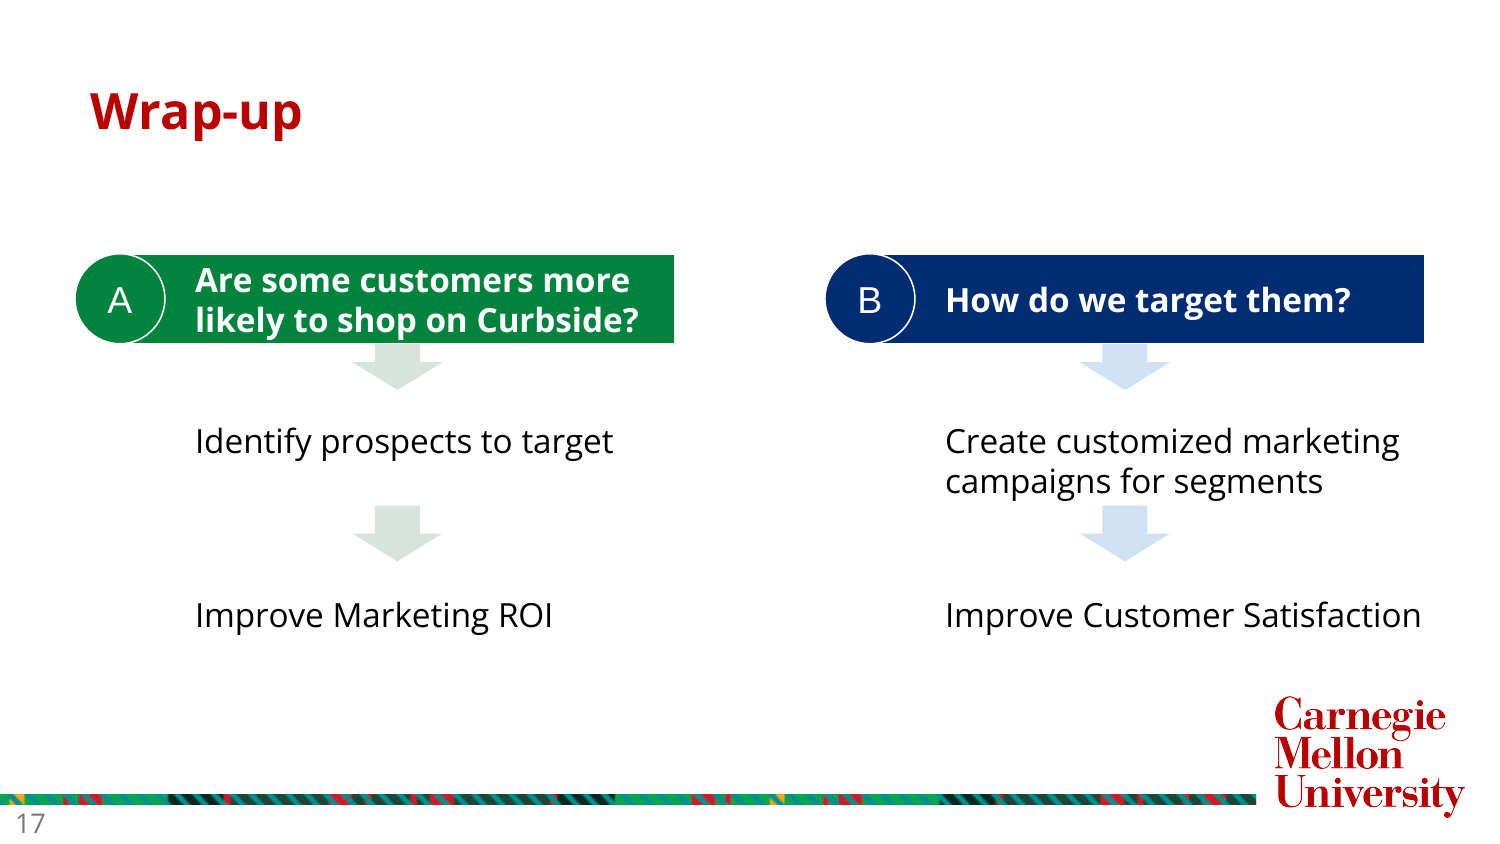

# Wrap-up
A
Are some customers more
likely to shop on Curbside?
B
How do we target them?

Identify prospects to target
Create customized marketing campaigns for segments

Improve Marketing ROI
Improve Customer Satisfaction
17